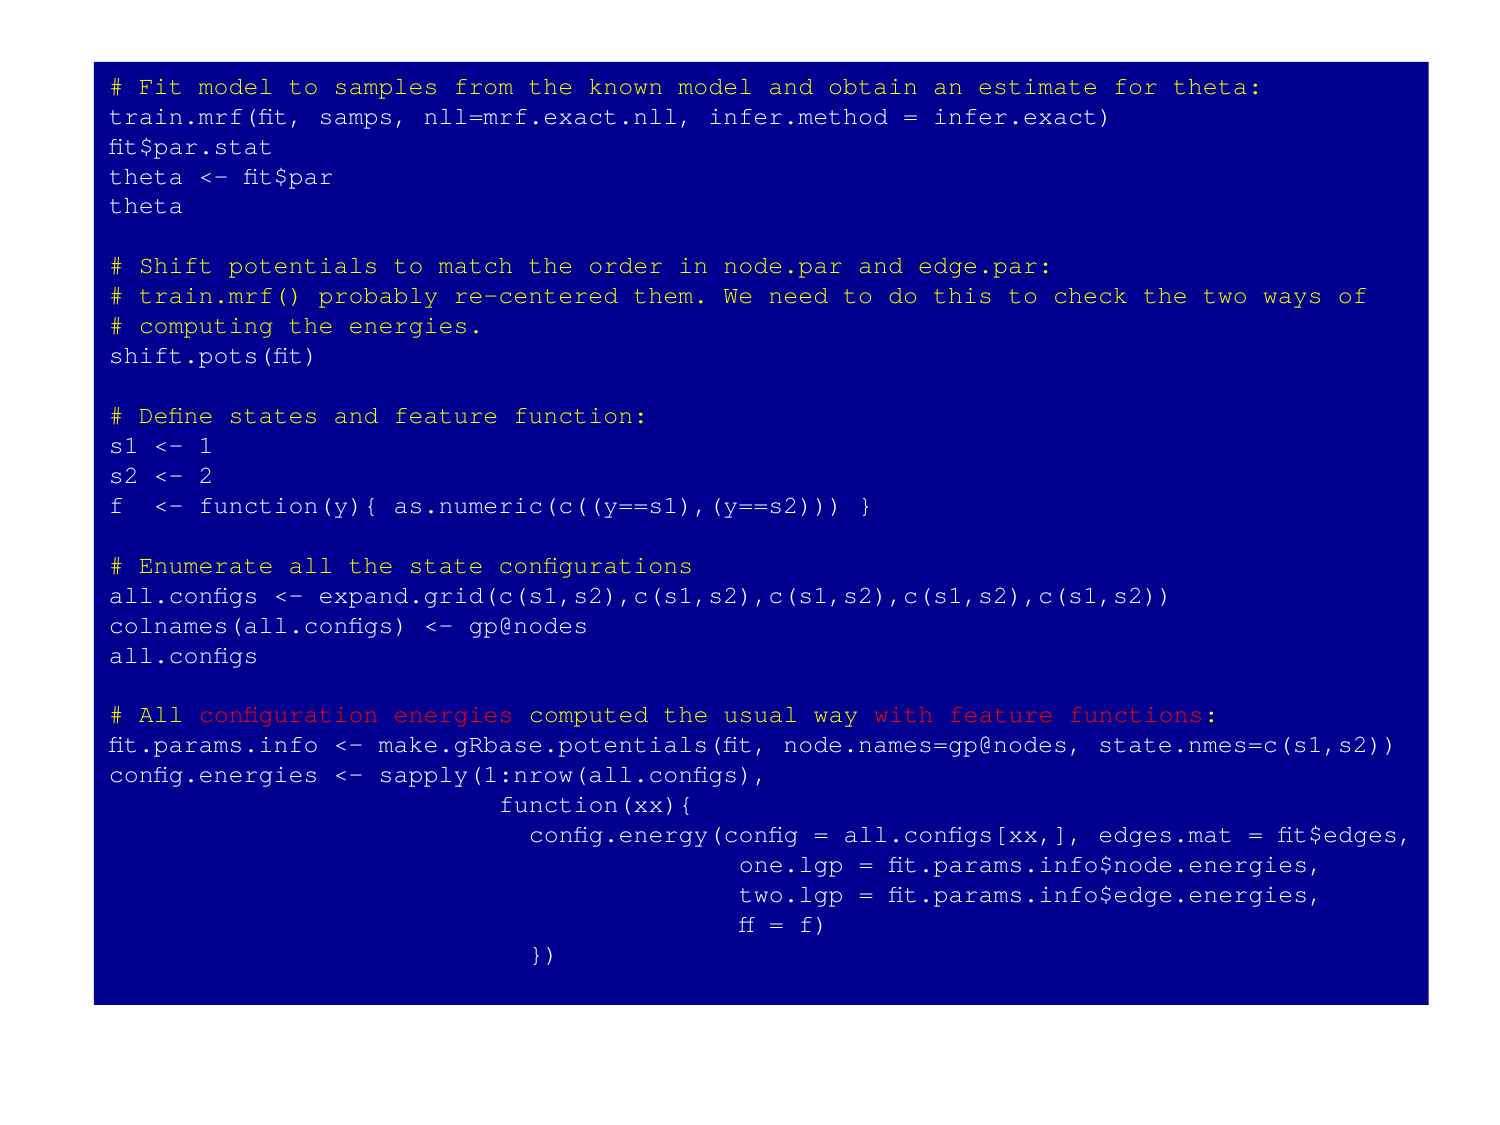

# Fit model to samples from the known model and obtain an estimate for theta:
train.mrf(fit, samps, nll=mrf.exact.nll, infer.method = infer.exact)
fit$par.stat
theta <- fit$par
theta

# Shift potentials to match the order in node.par and edge.par:
# train.mrf() probably re-centered them. We need to do this to check the two ways of
# computing the energies.
shift.pots(fit)

# Define states and feature function:
s1 <- 1
s2 <- 2
f  <- function(y){ as.numeric(c((y==s1),(y==s2))) }

# Enumerate all the state configurations
all.configs <- expand.grid(c(s1,s2),c(s1,s2),c(s1,s2),c(s1,s2),c(s1,s2))
colnames(all.configs) <- gp@nodes
all.configs

# All configuration energies computed the usual way with feature functions:
fit.params.info <- make.gRbase.potentials(fit, node.names=gp@nodes, state.nmes=c(s1,s2))
config.energies <- sapply(1:nrow(all.configs),
                          function(xx){
                            config.energy(config = all.configs[xx,], edges.mat = fit$edges,
                                          one.lgp = fit.params.info$node.energies,
                                          two.lgp = fit.params.info$edge.energies,
                                          ff = f)
                            })